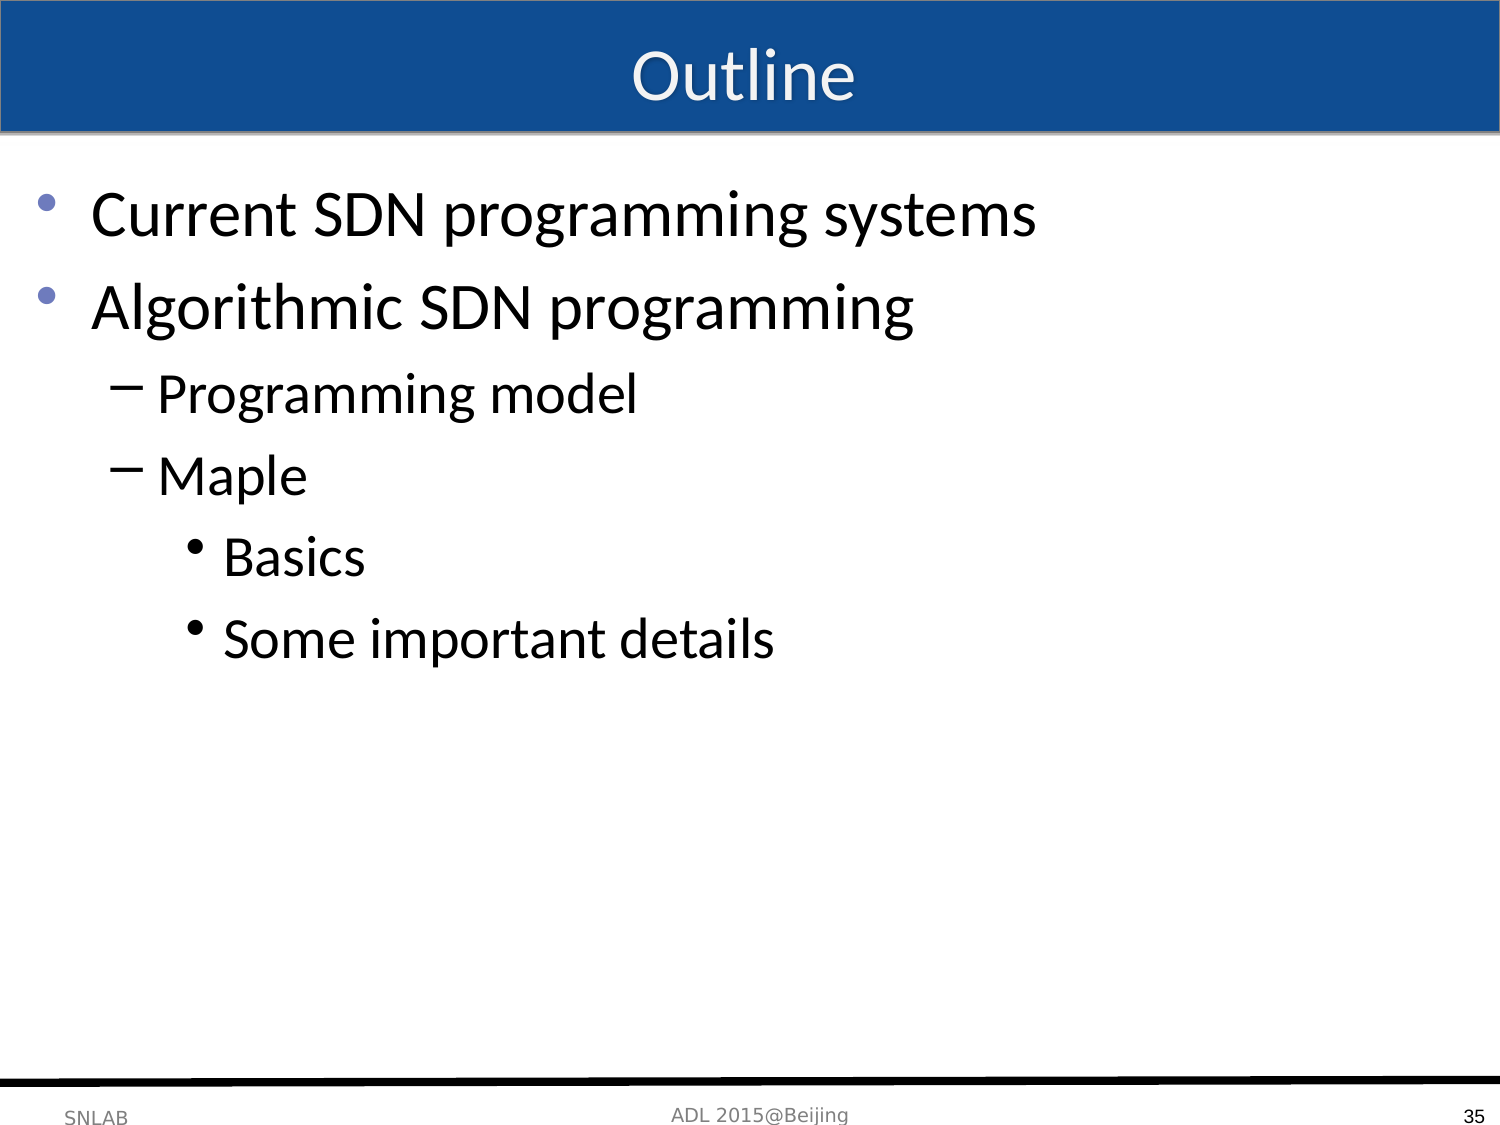

# Outline
Current SDN programming systems
Algorithmic SDN programming
Programming model
Maple
Basics
Some important details
35